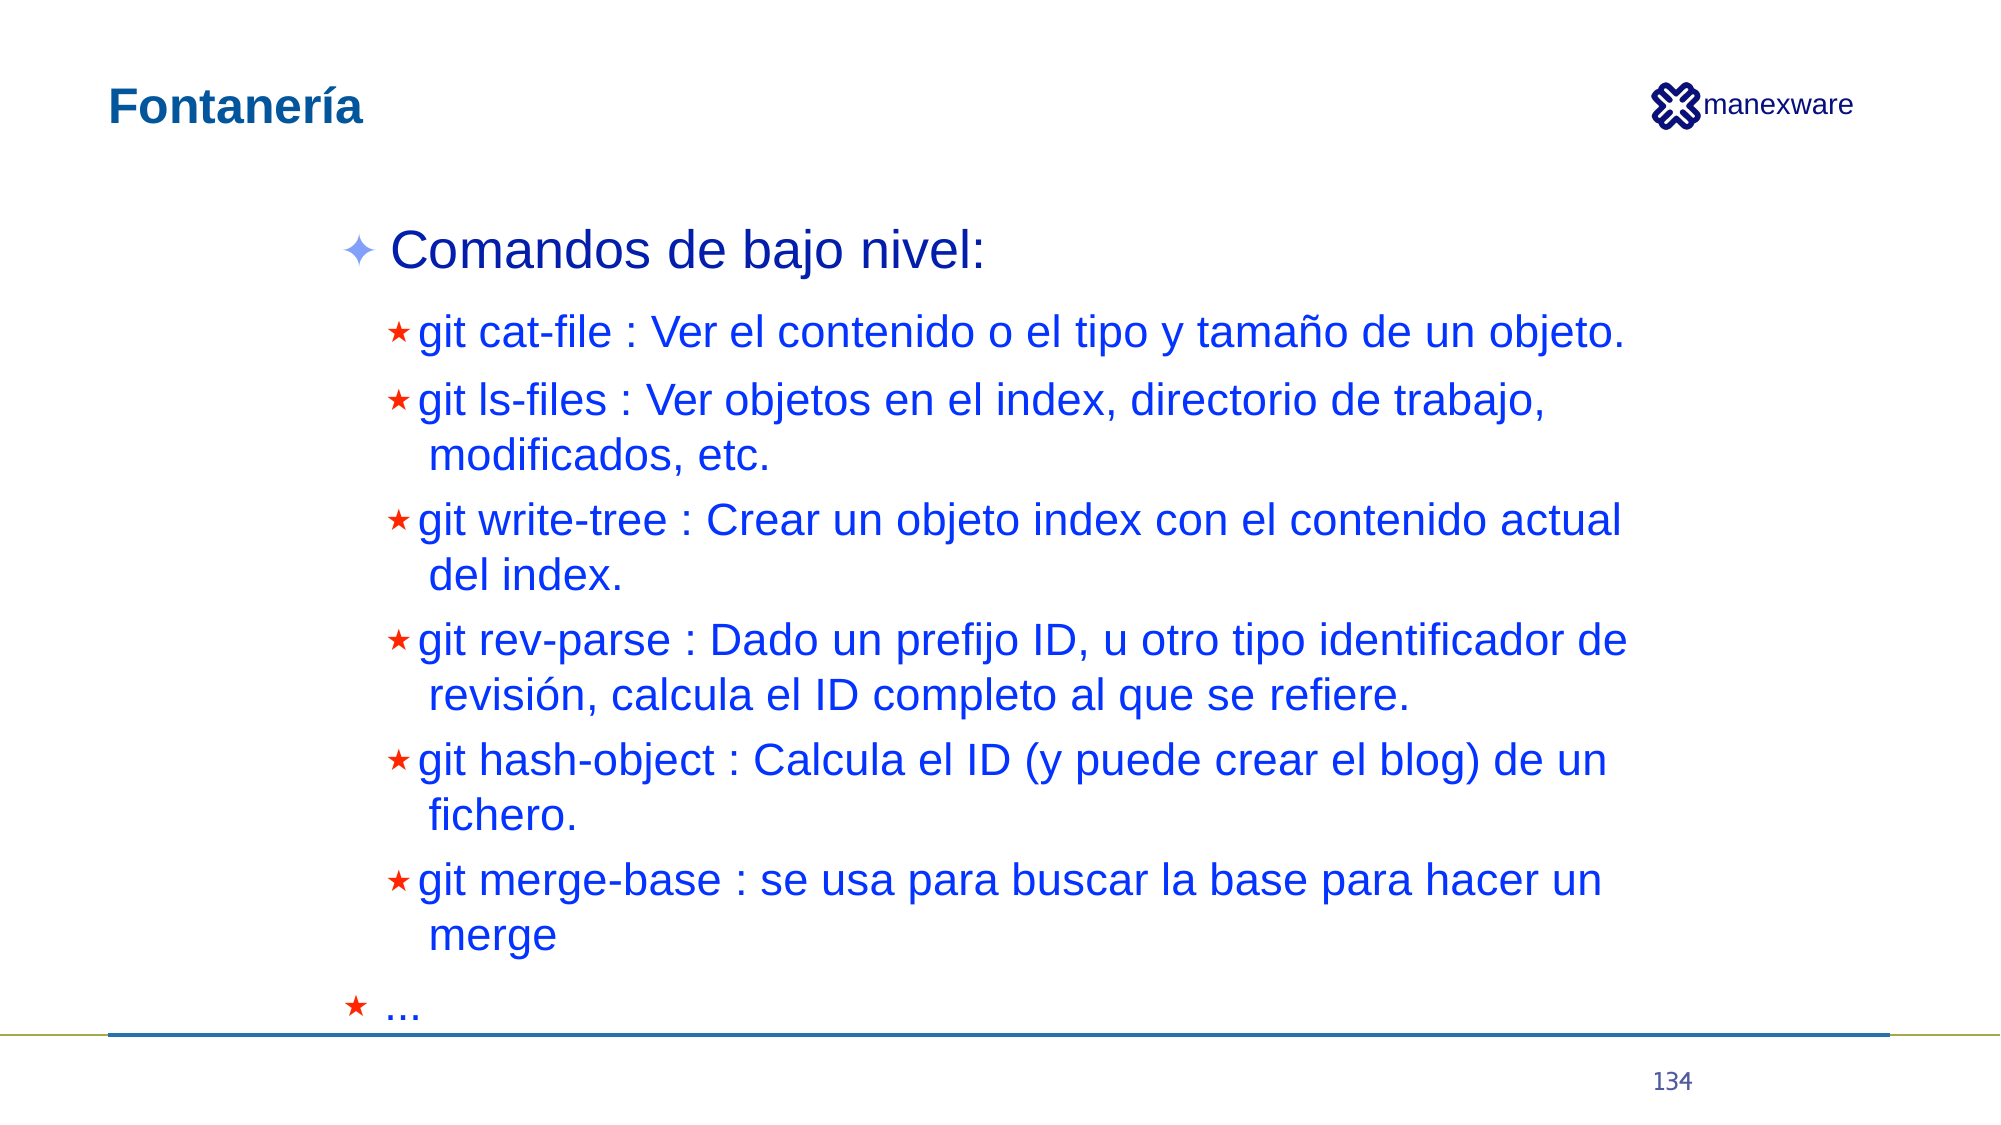

# Fontanería
✦ Comandos de bajo nivel:
★ git cat-file : Ver el contenido o el tipo y tamaño de un objeto.
★ git ls-files : Ver objetos en el index, directorio de trabajo,  modificados, etc.
★ git write-tree : Crear un objeto index con el contenido actual  del index.
★ git rev-parse : Dado un prefijo ID, u otro tipo identificador de  revisión, calcula el ID completo al que se refiere.
★ git hash-object : Calcula el ID (y puede crear el blog) de un  fichero.
★ git merge-base : se usa para buscar la base para hacer un  merge
★ ...
134